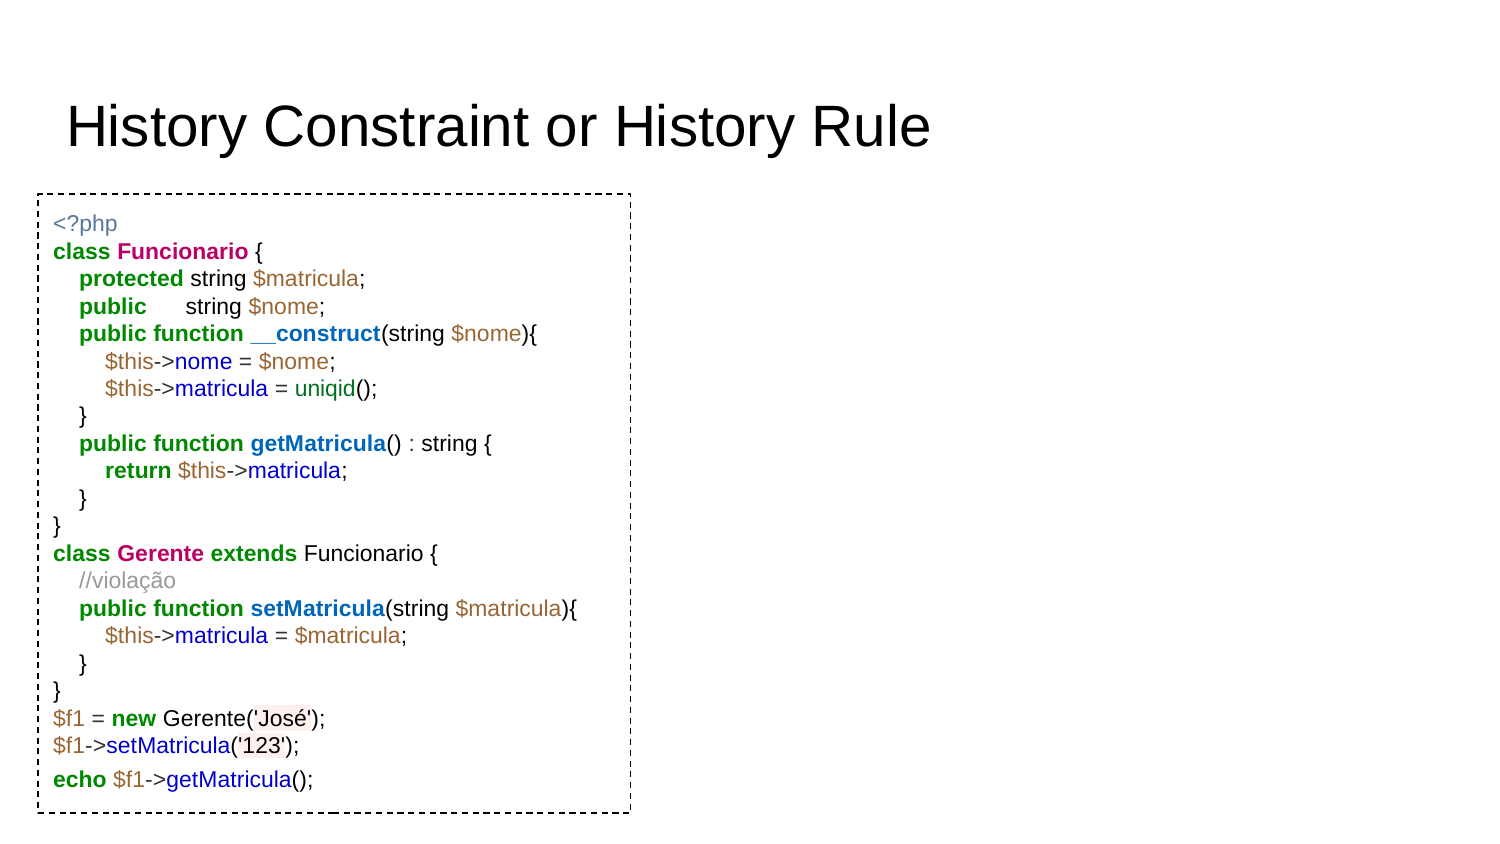

# History Constraint or History Rule
<?php
class Funcionario {
    protected string $matricula;
    public      string $nome;
    public function __construct(string $nome){
        $this->nome = $nome;
        $this->matricula = uniqid();
    }
    public function getMatricula() : string {
        return $this->matricula;
    }
}
class Gerente extends Funcionario {
    //violação
    public function setMatricula(string $matricula){
        $this->matricula = $matricula;
    }
}
$f1 = new Gerente('José');
$f1->setMatricula('123');
echo $f1->getMatricula();